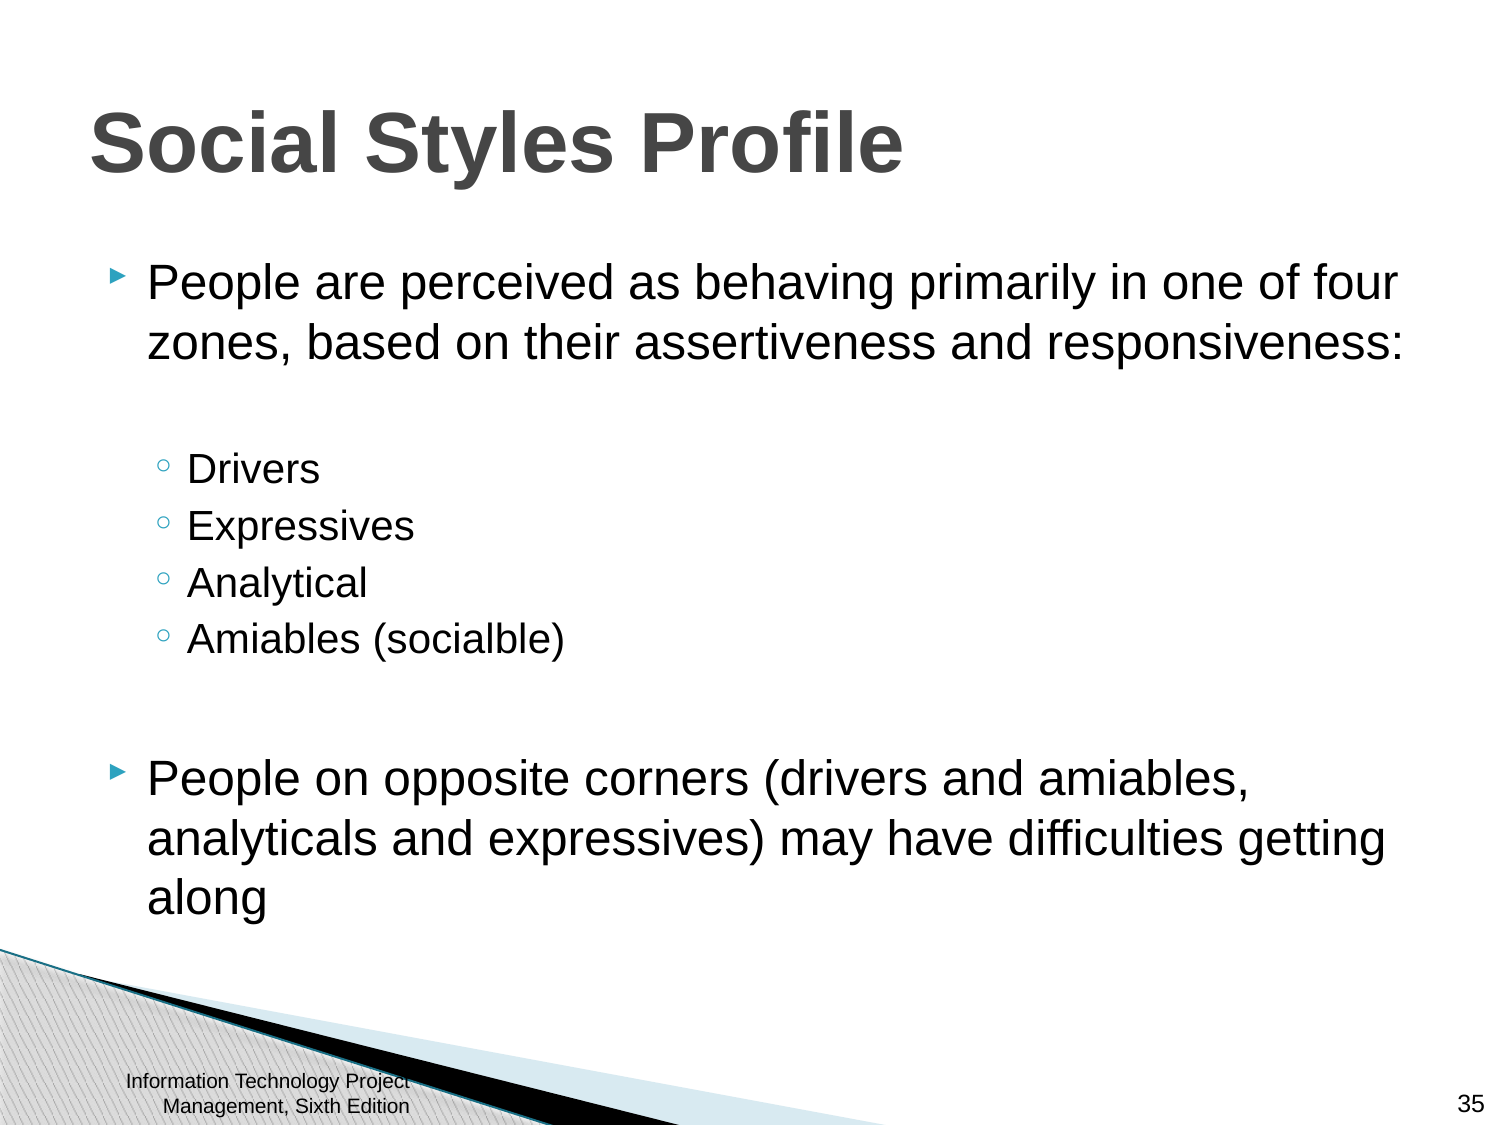

# Social Styles Profile
People are perceived as behaving primarily in one of four zones, based on their assertiveness and responsiveness:

Drivers
Expressives
Analytical
Amiables (socialble)

People on opposite corners (drivers and amiables, analyticals and expressives) may have difficulties getting along
Information Technology Project Management, Sixth Edition
35